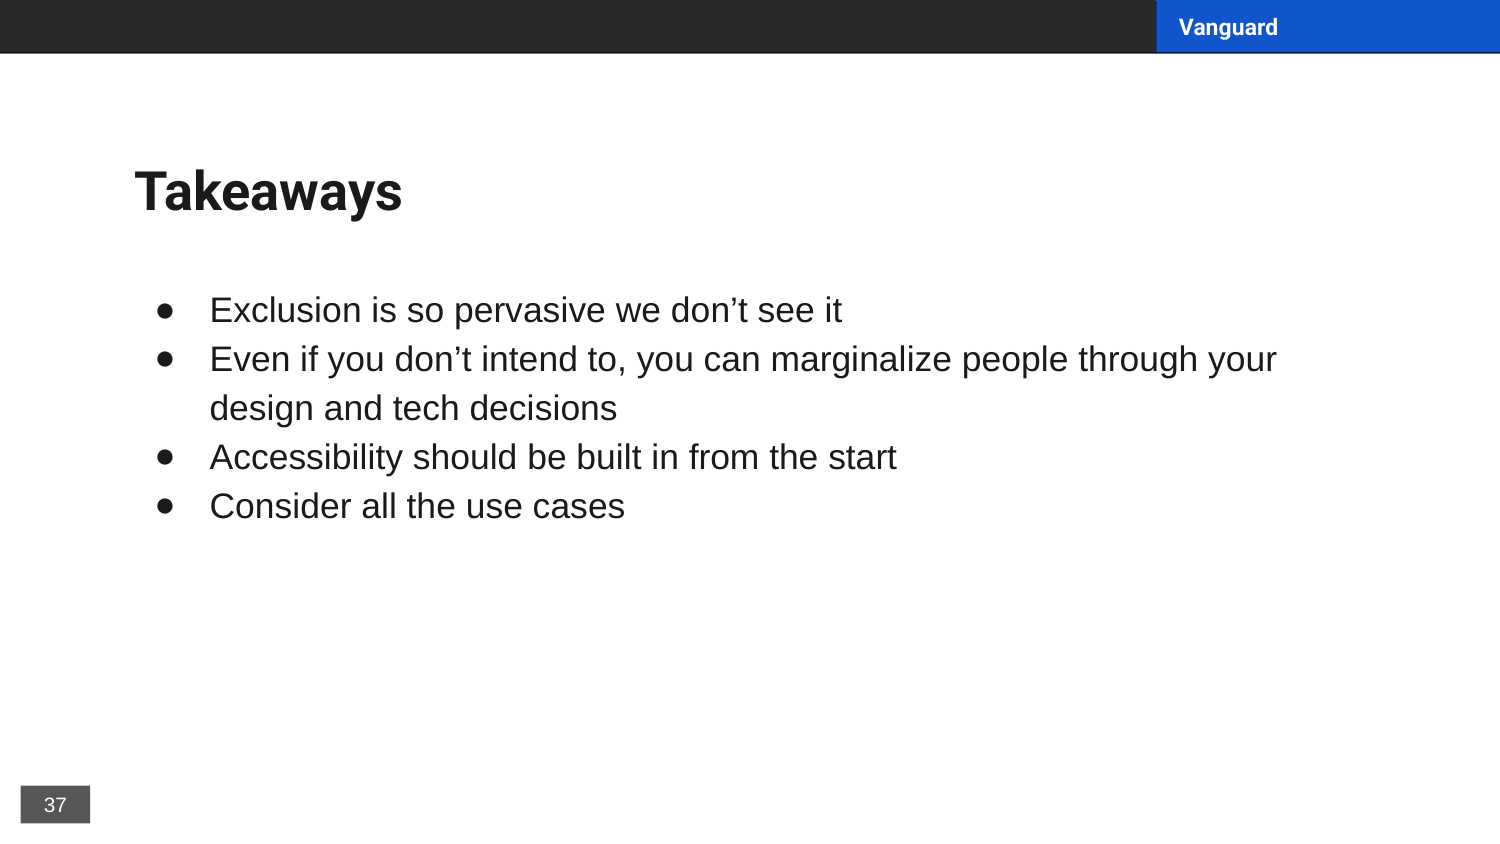

# Takeaways
Exclusion is so pervasive we don’t see it
Even if you don’t intend to, you can marginalize people through your design and tech decisions
Accessibility should be built in from the start
Consider all the use cases
37